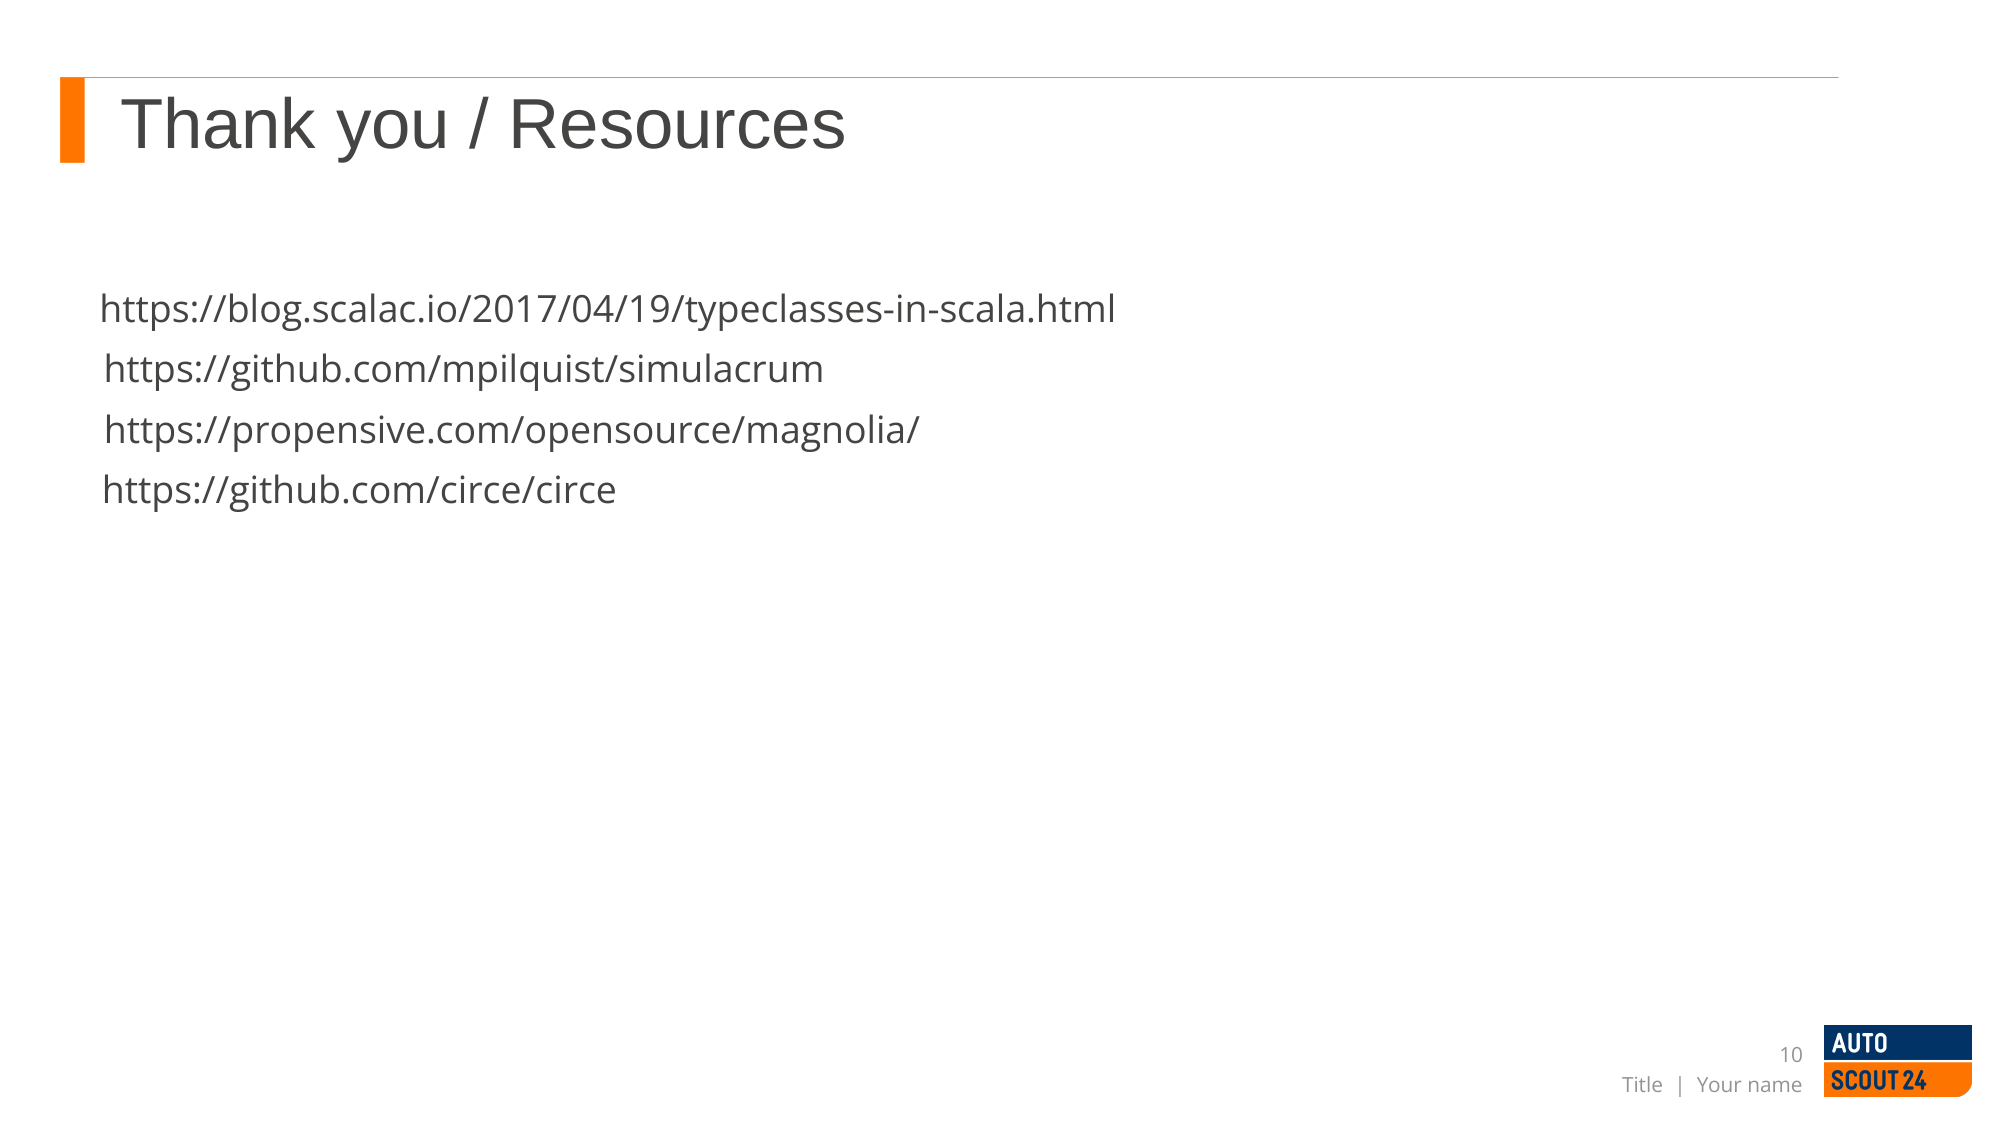

# Thank you / Resources
https://blog.scalac.io/2017/04/19/typeclasses-in-scala.html
https://github.com/mpilquist/simulacrum
https://propensive.com/opensource/magnolia/
https://github.com/circe/circe
10
Title  |  Your name